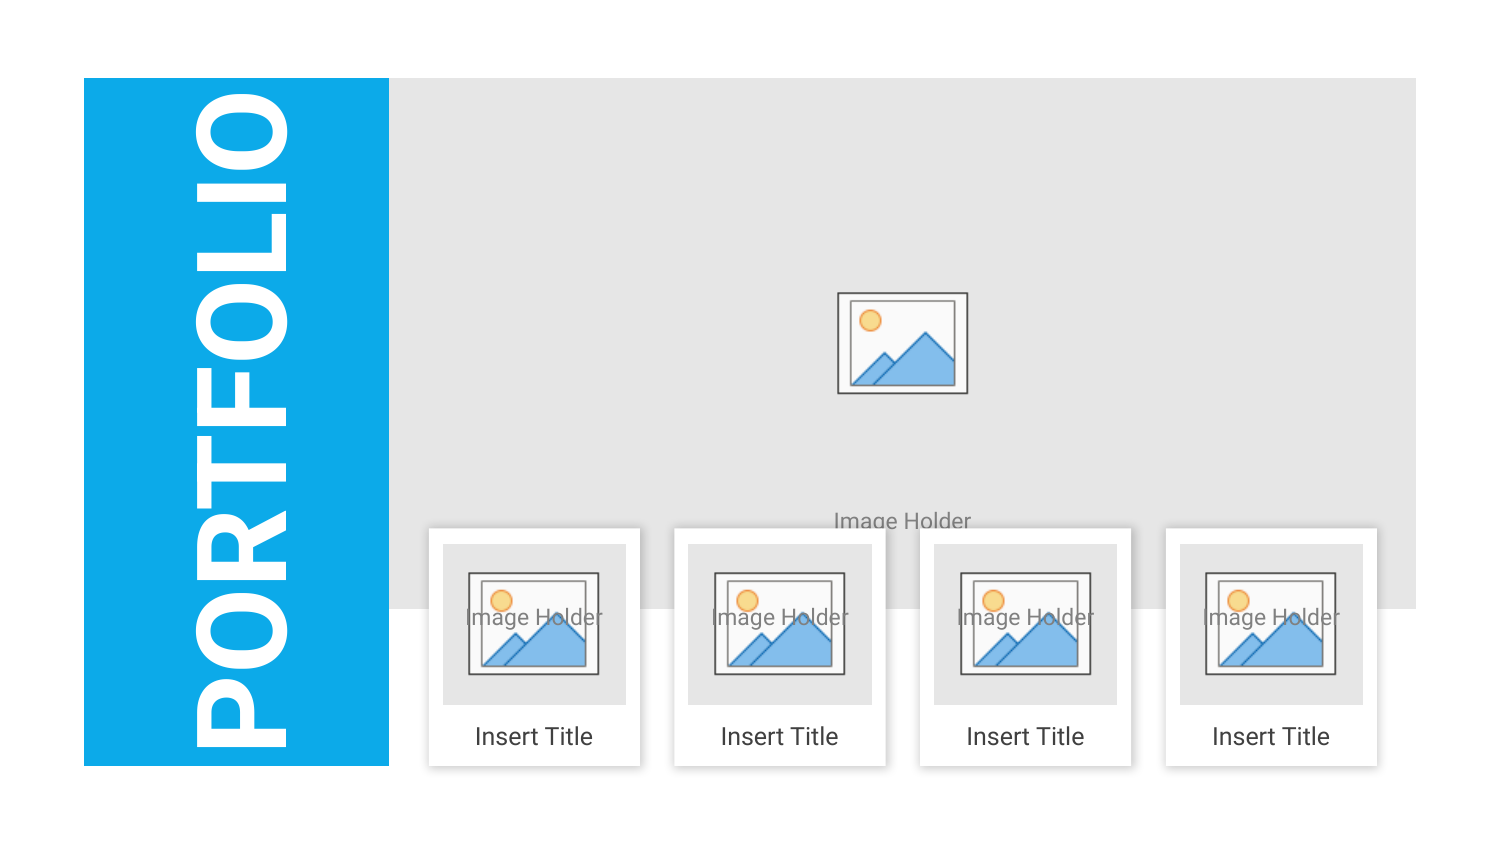

PORTFOLIO

Insert Title
Insert Title
Insert Title
Insert Title